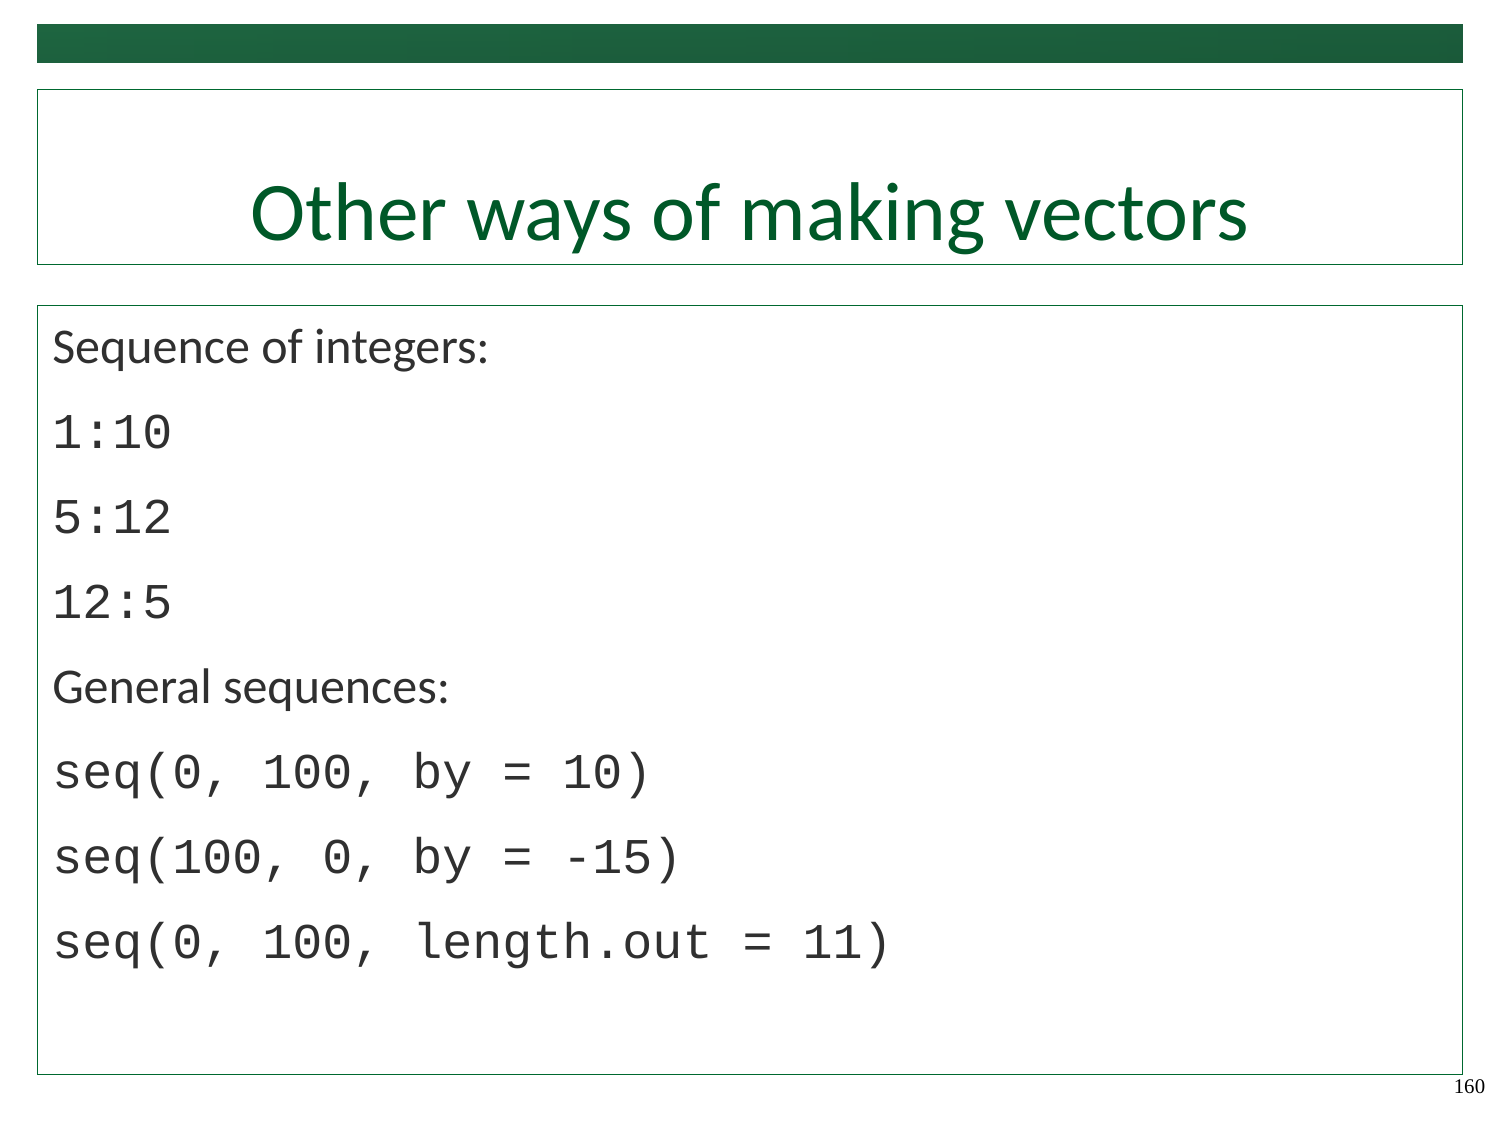

# Other ways of making vectors
Sequence of integers:
1:10
5:12
12:5
General sequences:
seq(0, 100, by = 10)
seq(100, 0, by = -15)
seq(0, 100, length.out = 11)
160